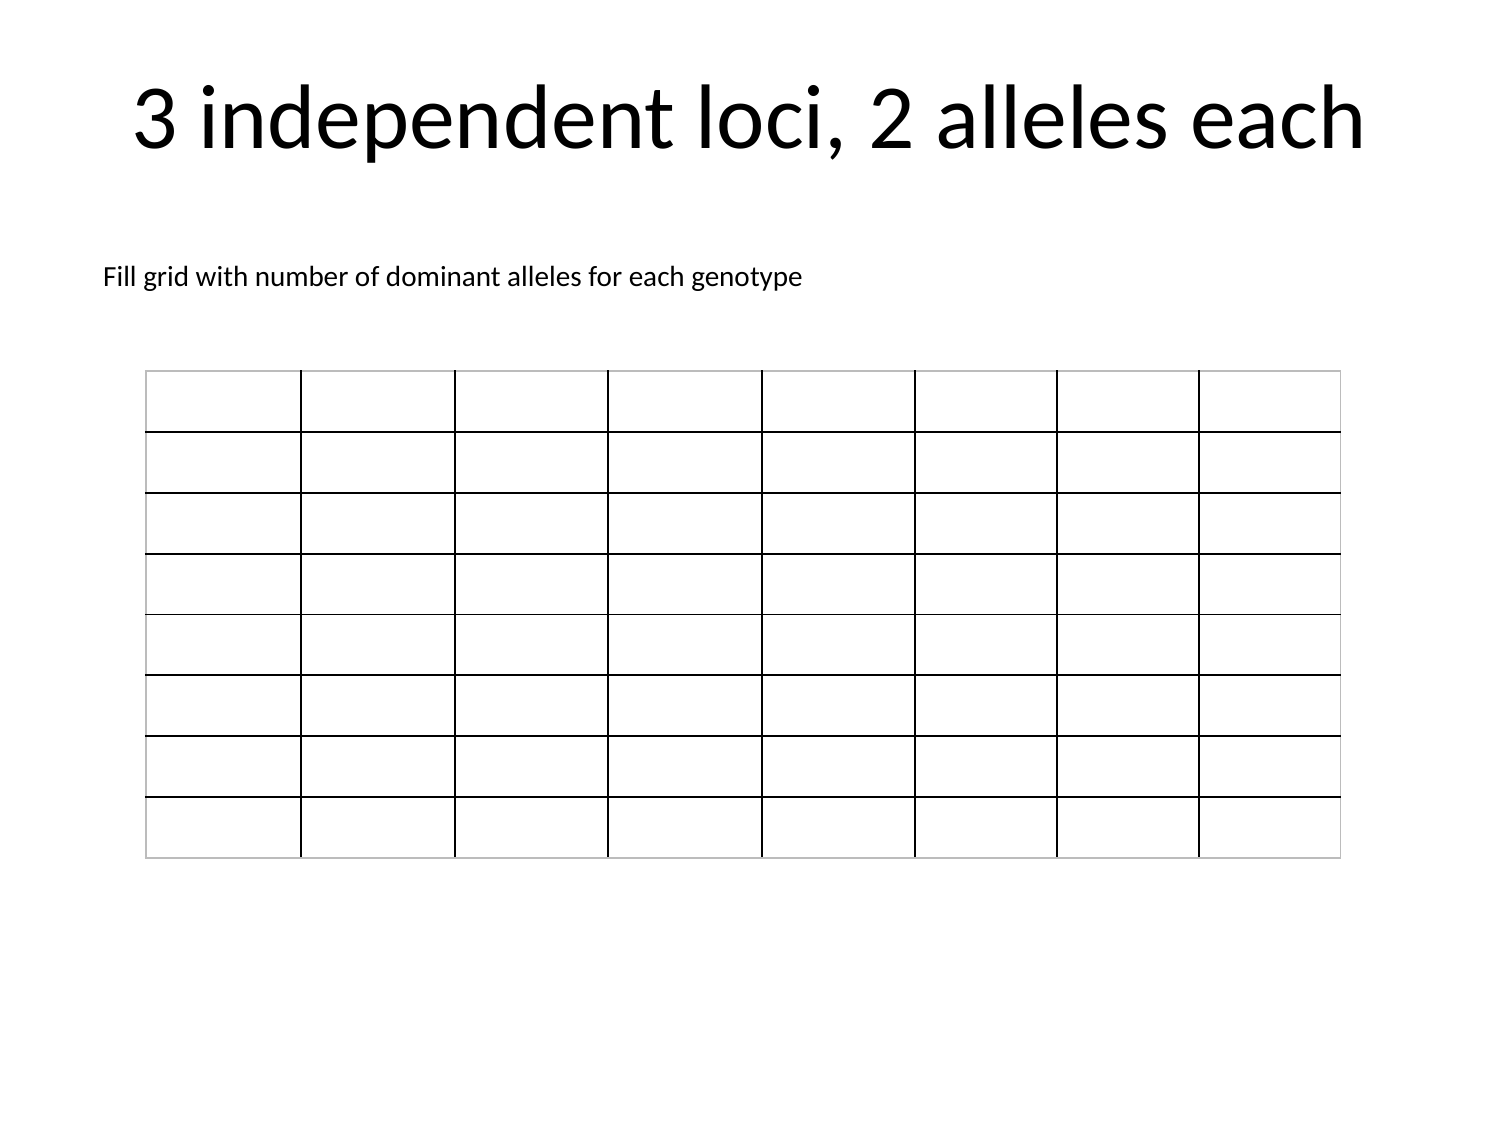

3 independent loci, 2 alleles each
Fill grid with number of dominant alleles for each genotype
|  |  |  |  |  |  |  |  |
| --- | --- | --- | --- | --- | --- | --- | --- |
|  |  |  |  |  |  |  |  |
|  |  |  |  |  |  |  |  |
|  |  |  |  |  |  |  |  |
|  |  |  |  |  |  |  |  |
|  |  |  |  |  |  |  |  |
|  |  |  |  |  |  |  |  |
|  |  |  |  |  |  |  |  |